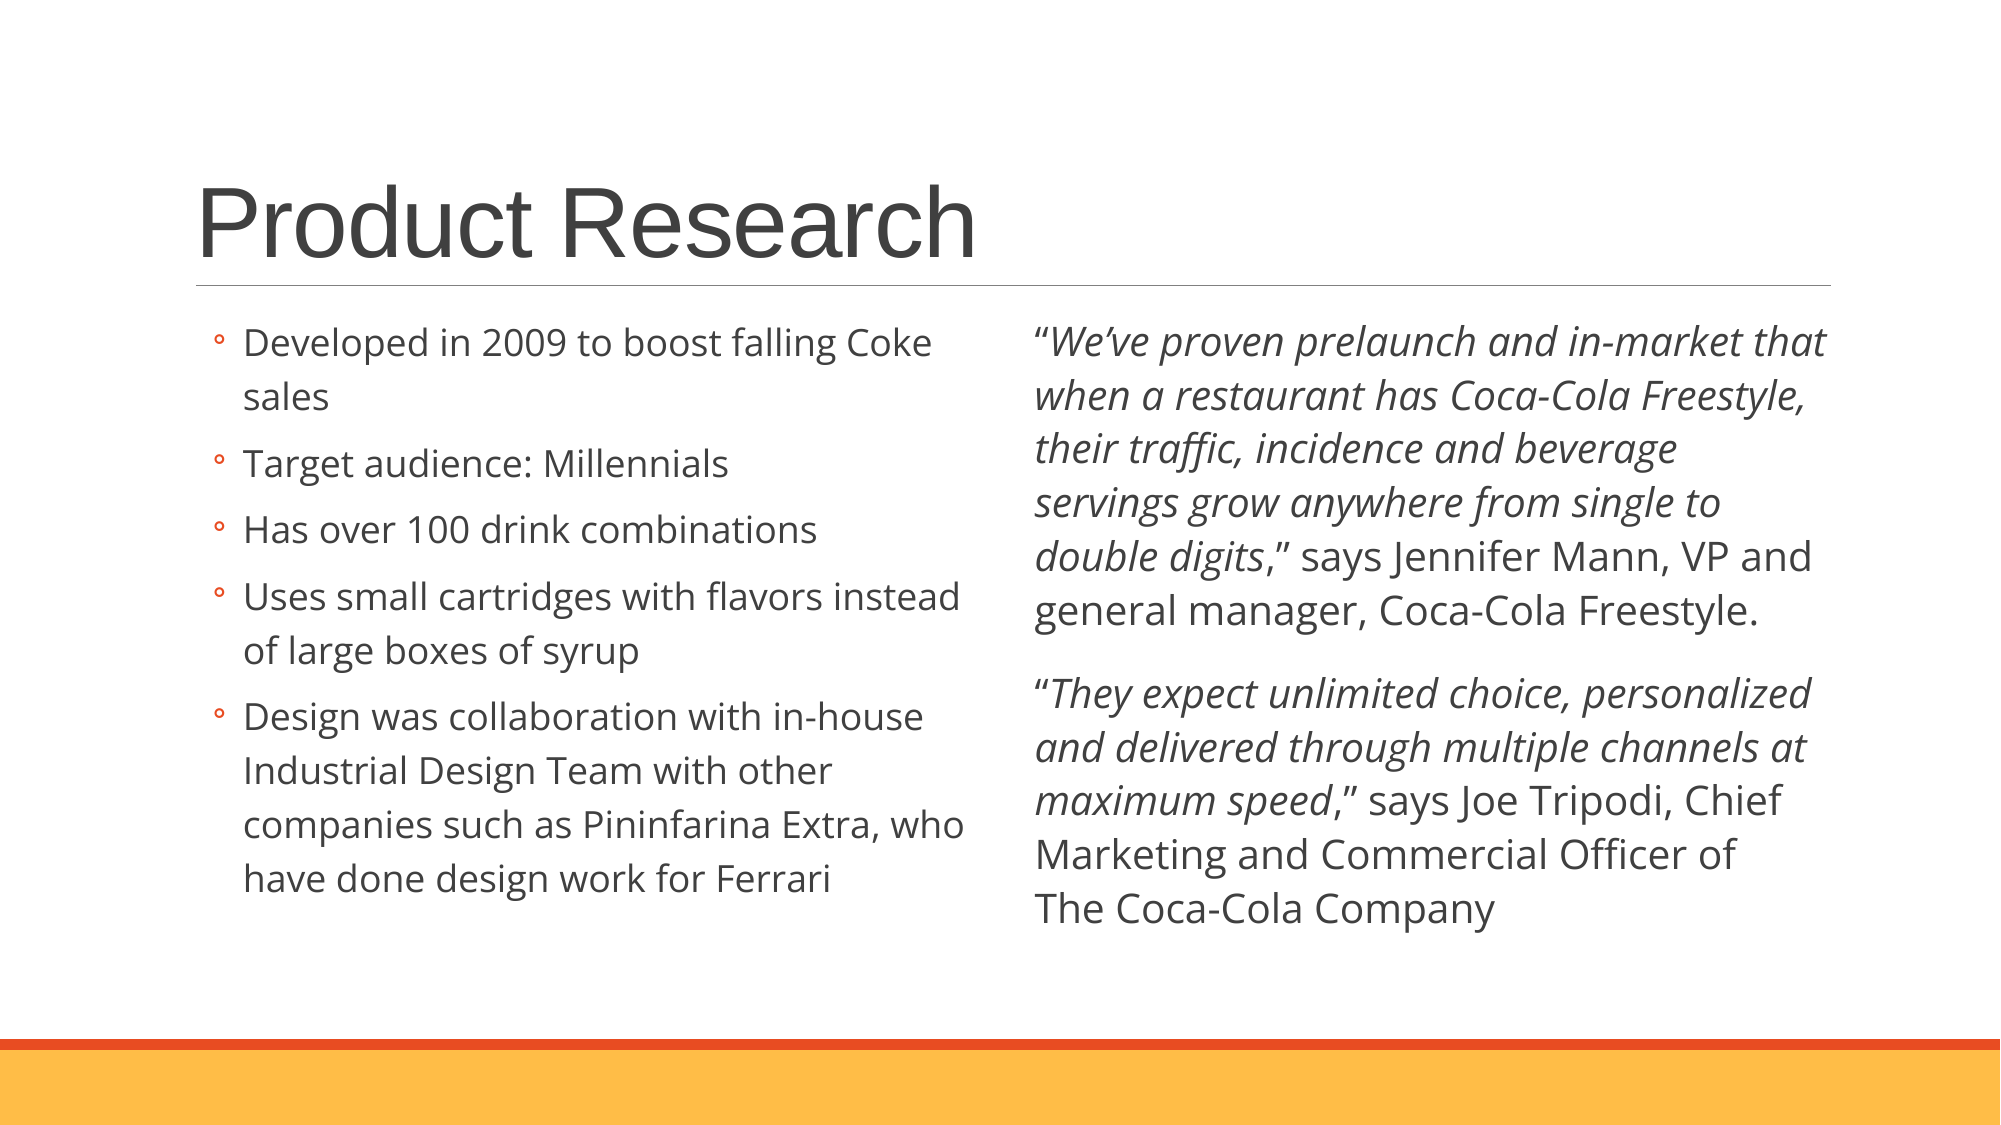

# Product Research
Developed in 2009 to boost falling Coke sales
Target audience: Millennials
Has over 100 drink combinations
Uses small cartridges with flavors instead of large boxes of syrup
Design was collaboration with in-house Industrial Design Team with other companies such as Pininfarina Extra, who have done design work for Ferrari

“We’ve proven prelaunch and in-market that when a restaurant has Coca-Cola Freestyle, their traffic, incidence and beverage servings grow anywhere from single to double digits,” says Jennifer Mann, VP and general manager, Coca-Cola Freestyle.
“They expect unlimited choice, personalized and delivered through multiple channels at maximum speed,” says Joe Tripodi, Chief Marketing and Commercial Officer of The Coca-Cola Company